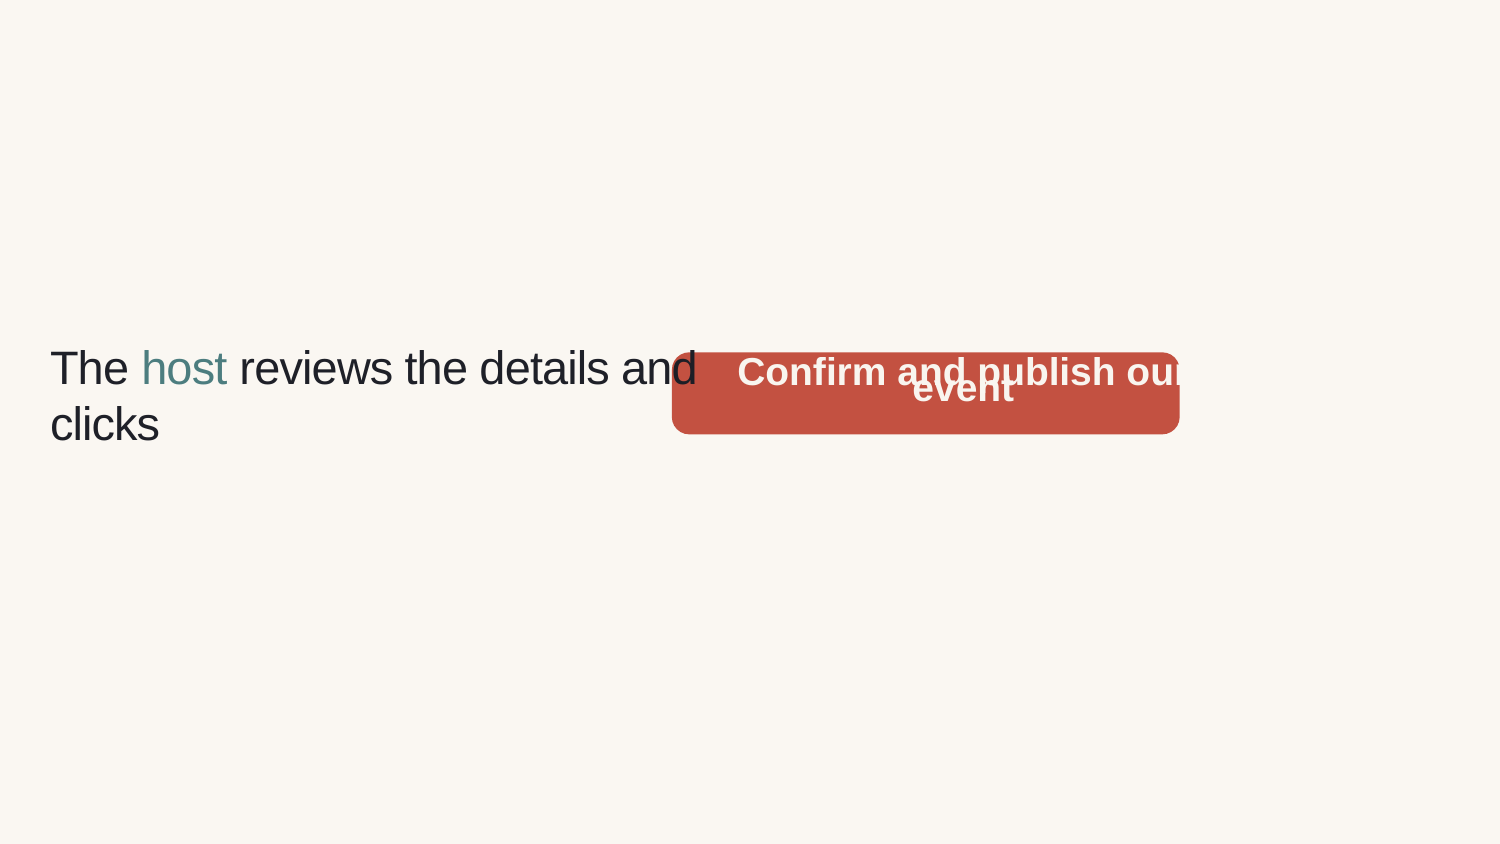

The host reviews the details and clicks
Confirm and publish our event